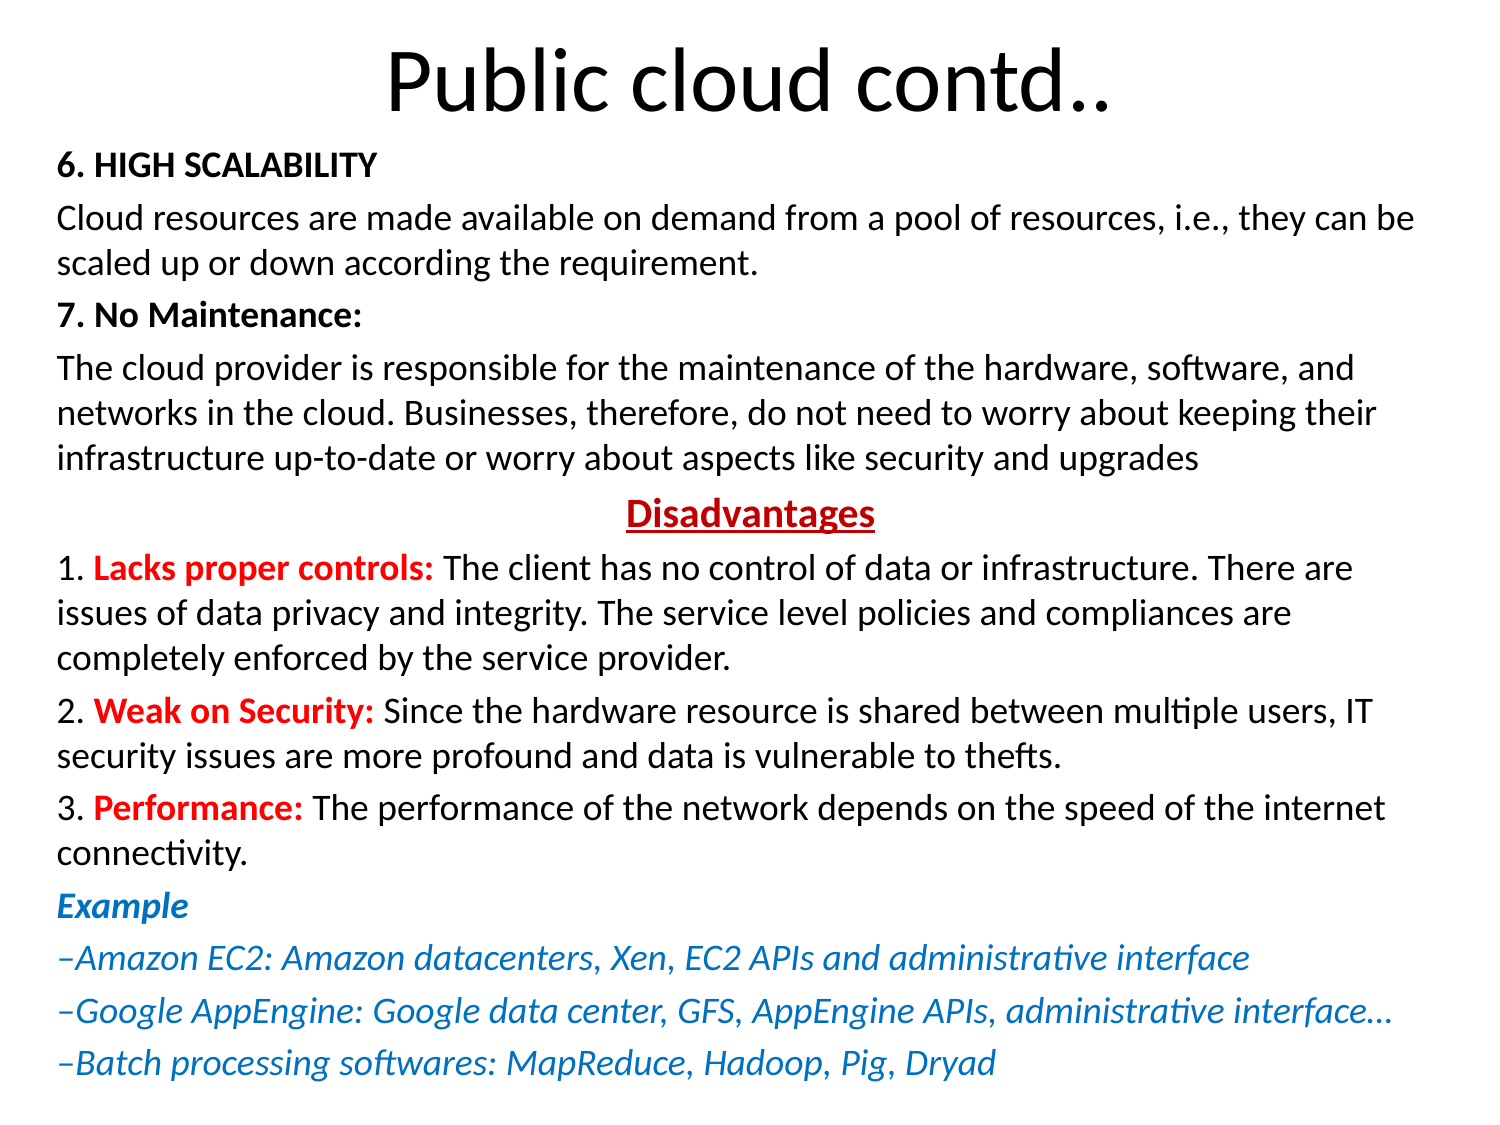

# Public cloud contd..
6. HIGH SCALABILITY
Cloud resources are made available on demand from a pool of resources, i.e., they can be scaled up or down according the requirement.
7. No Maintenance:
The cloud provider is responsible for the maintenance of the hardware, software, and networks in the cloud. Businesses, therefore, do not need to worry about keeping their infrastructure up-to-date or worry about aspects like security and upgrades
Disadvantages
1. Lacks proper controls: The client has no control of data or infrastructure. There are issues of data privacy and integrity. The service level policies and compliances are completely enforced by the service provider.
2. Weak on Security: Since the hardware resource is shared between multiple users, IT security issues are more profound and data is vulnerable to thefts.
3. Performance: The performance of the network depends on the speed of the internet connectivity.
Example
–Amazon EC2: Amazon datacenters, Xen, EC2 APIs and administrative interface
–Google AppEngine: Google data center, GFS, AppEngine APIs, administrative interface…
–Batch processing softwares: MapReduce, Hadoop, Pig, Dryad